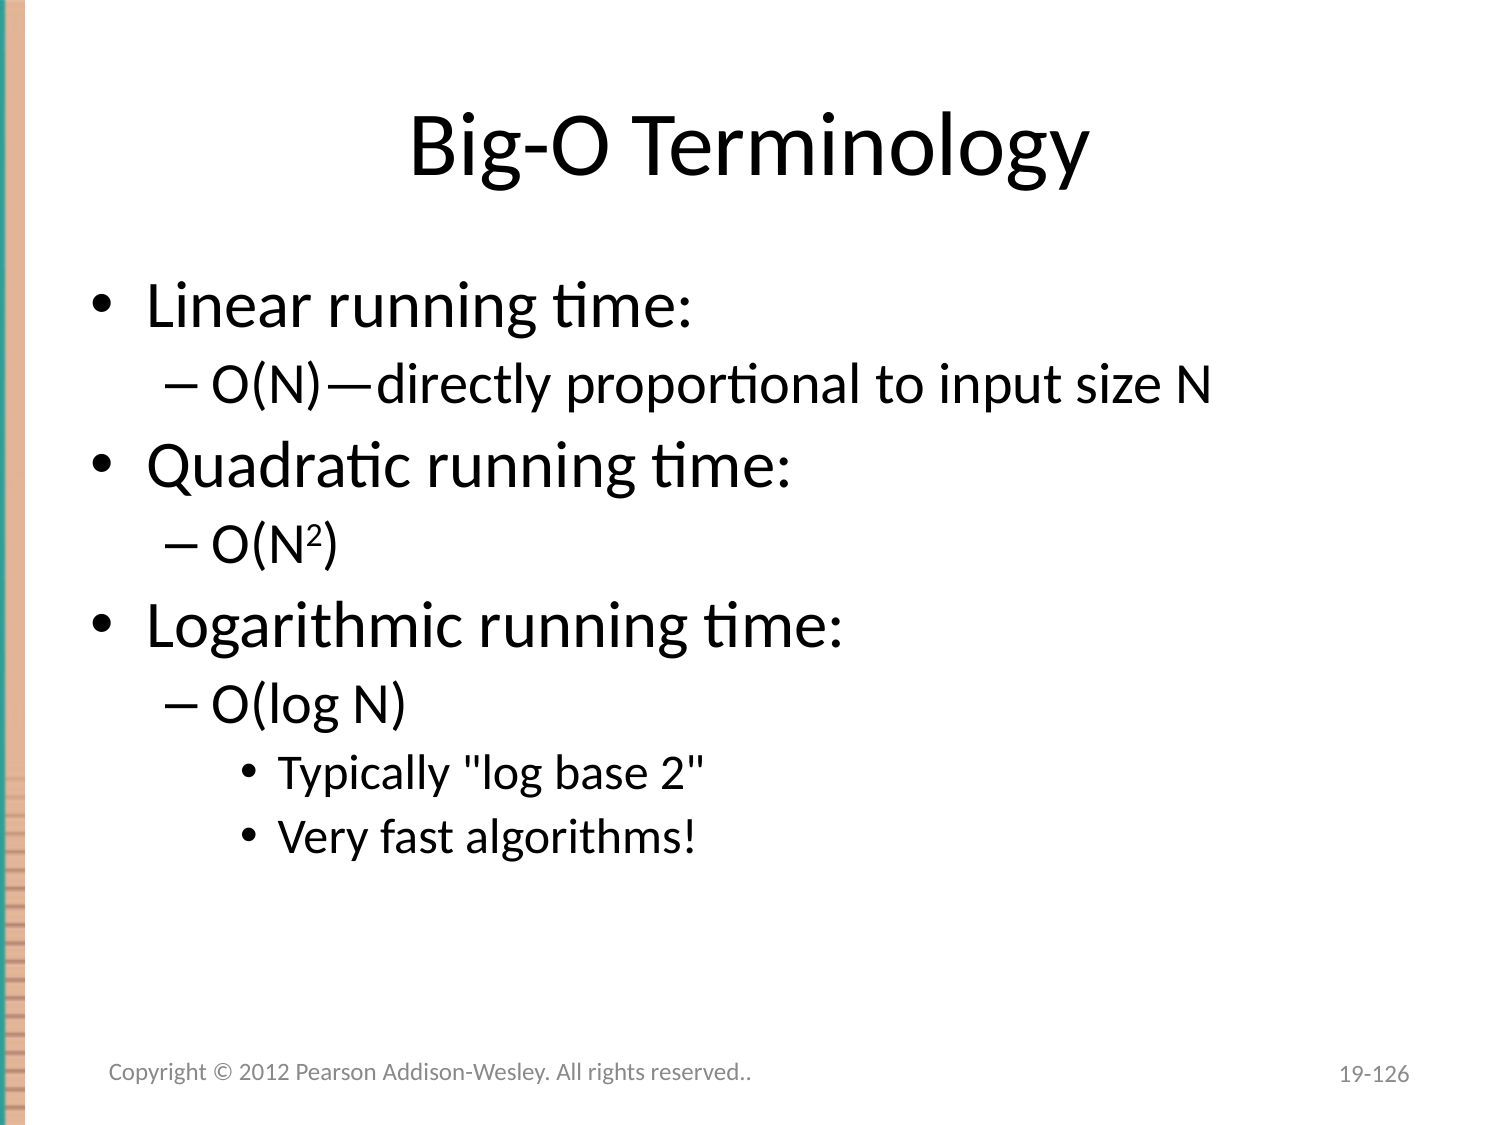

# Big-O Terminology
Linear running time:
O(N)—directly proportional to input size N
Quadratic running time:
O(N2)
Logarithmic running time:
O(log N)
Typically "log base 2"
Very fast algorithms!
Copyright © 2012 Pearson Addison-Wesley. All rights reserved..
19-126